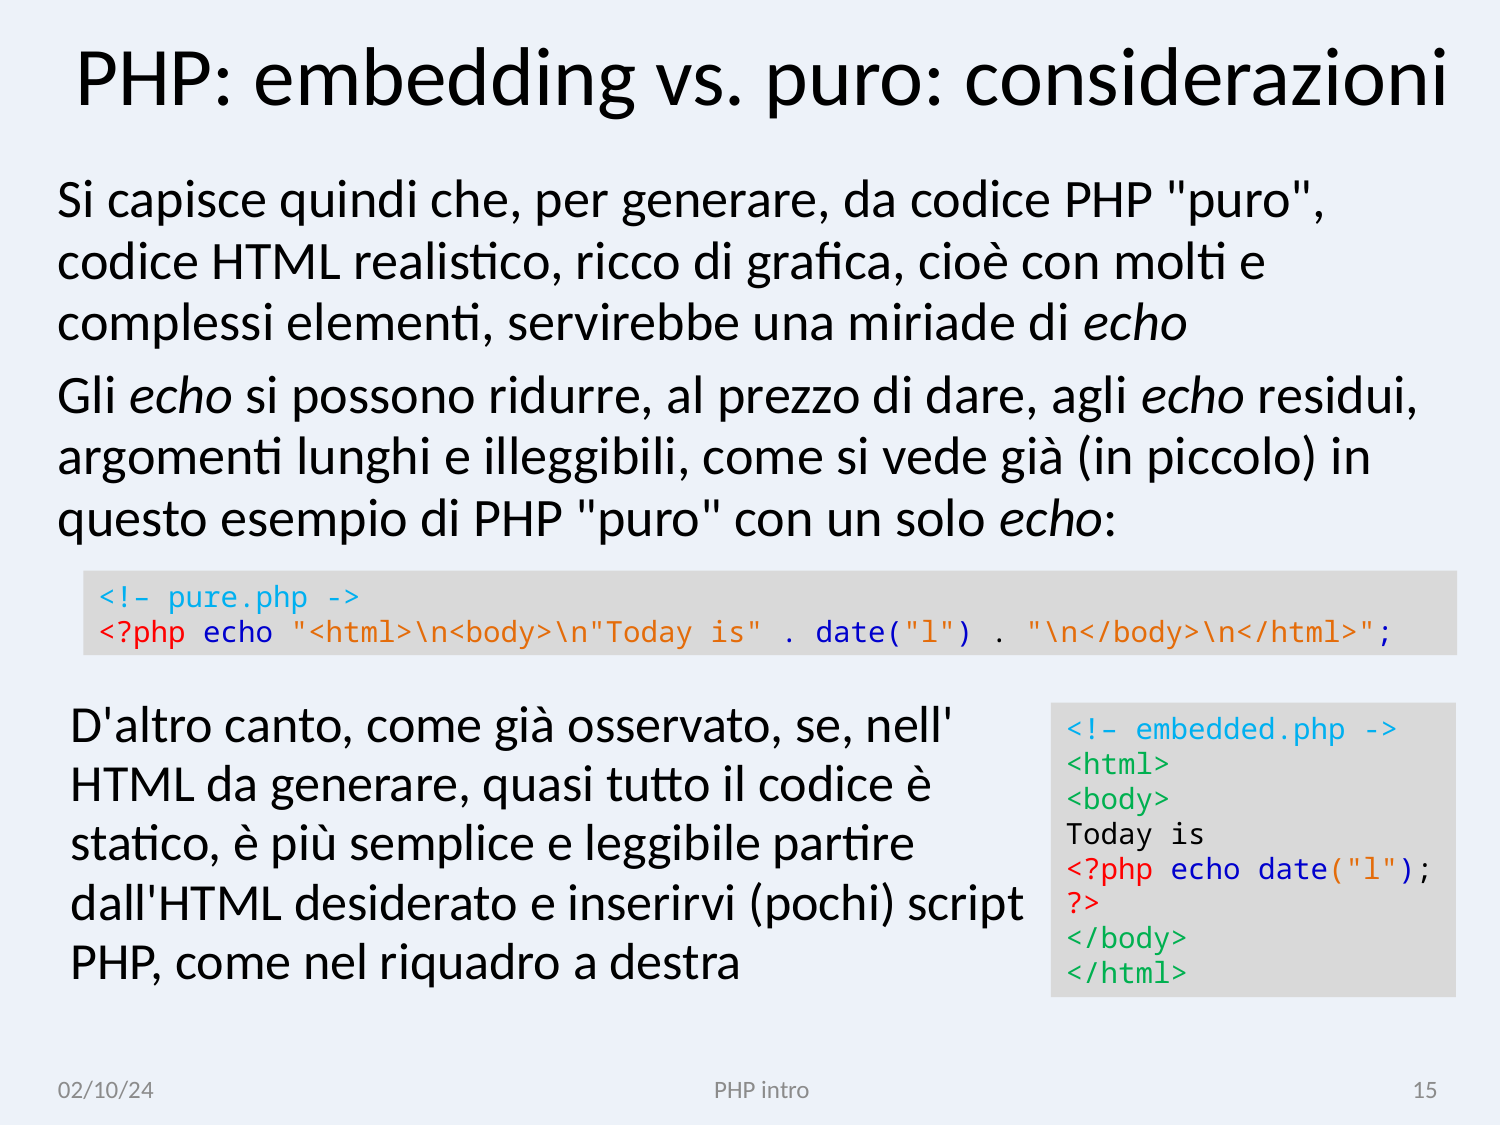

# PHP: embedding vs. puro: considerazioni
Si capisce quindi che, per generare, da codice PHP "puro", codice HTML realistico, ricco di grafica, cioè con molti e complessi elementi, servirebbe una miriade di echo
Gli echo si possono ridurre, al prezzo di dare, agli echo residui, argomenti lunghi e illeggibili, come si vede già (in piccolo) in questo esempio di PHP "puro" con un solo echo:
<!– pure.php ->
<?php echo "<html>\n<body>\n"Today is" . date("l") . "\n</body>\n</html>";

D'altro canto, come già osservato, se, nell' HTML da generare, quasi tutto il codice è statico, è più semplice e leggibile partire dall'HTML desiderato e inserirvi (pochi) script PHP, come nel riquadro a destra
<!– embedded.php ->
<html>
<body>
Today is
<?php echo date("l"); ?>
</body>
</html>
02/10/24
PHP intro
15